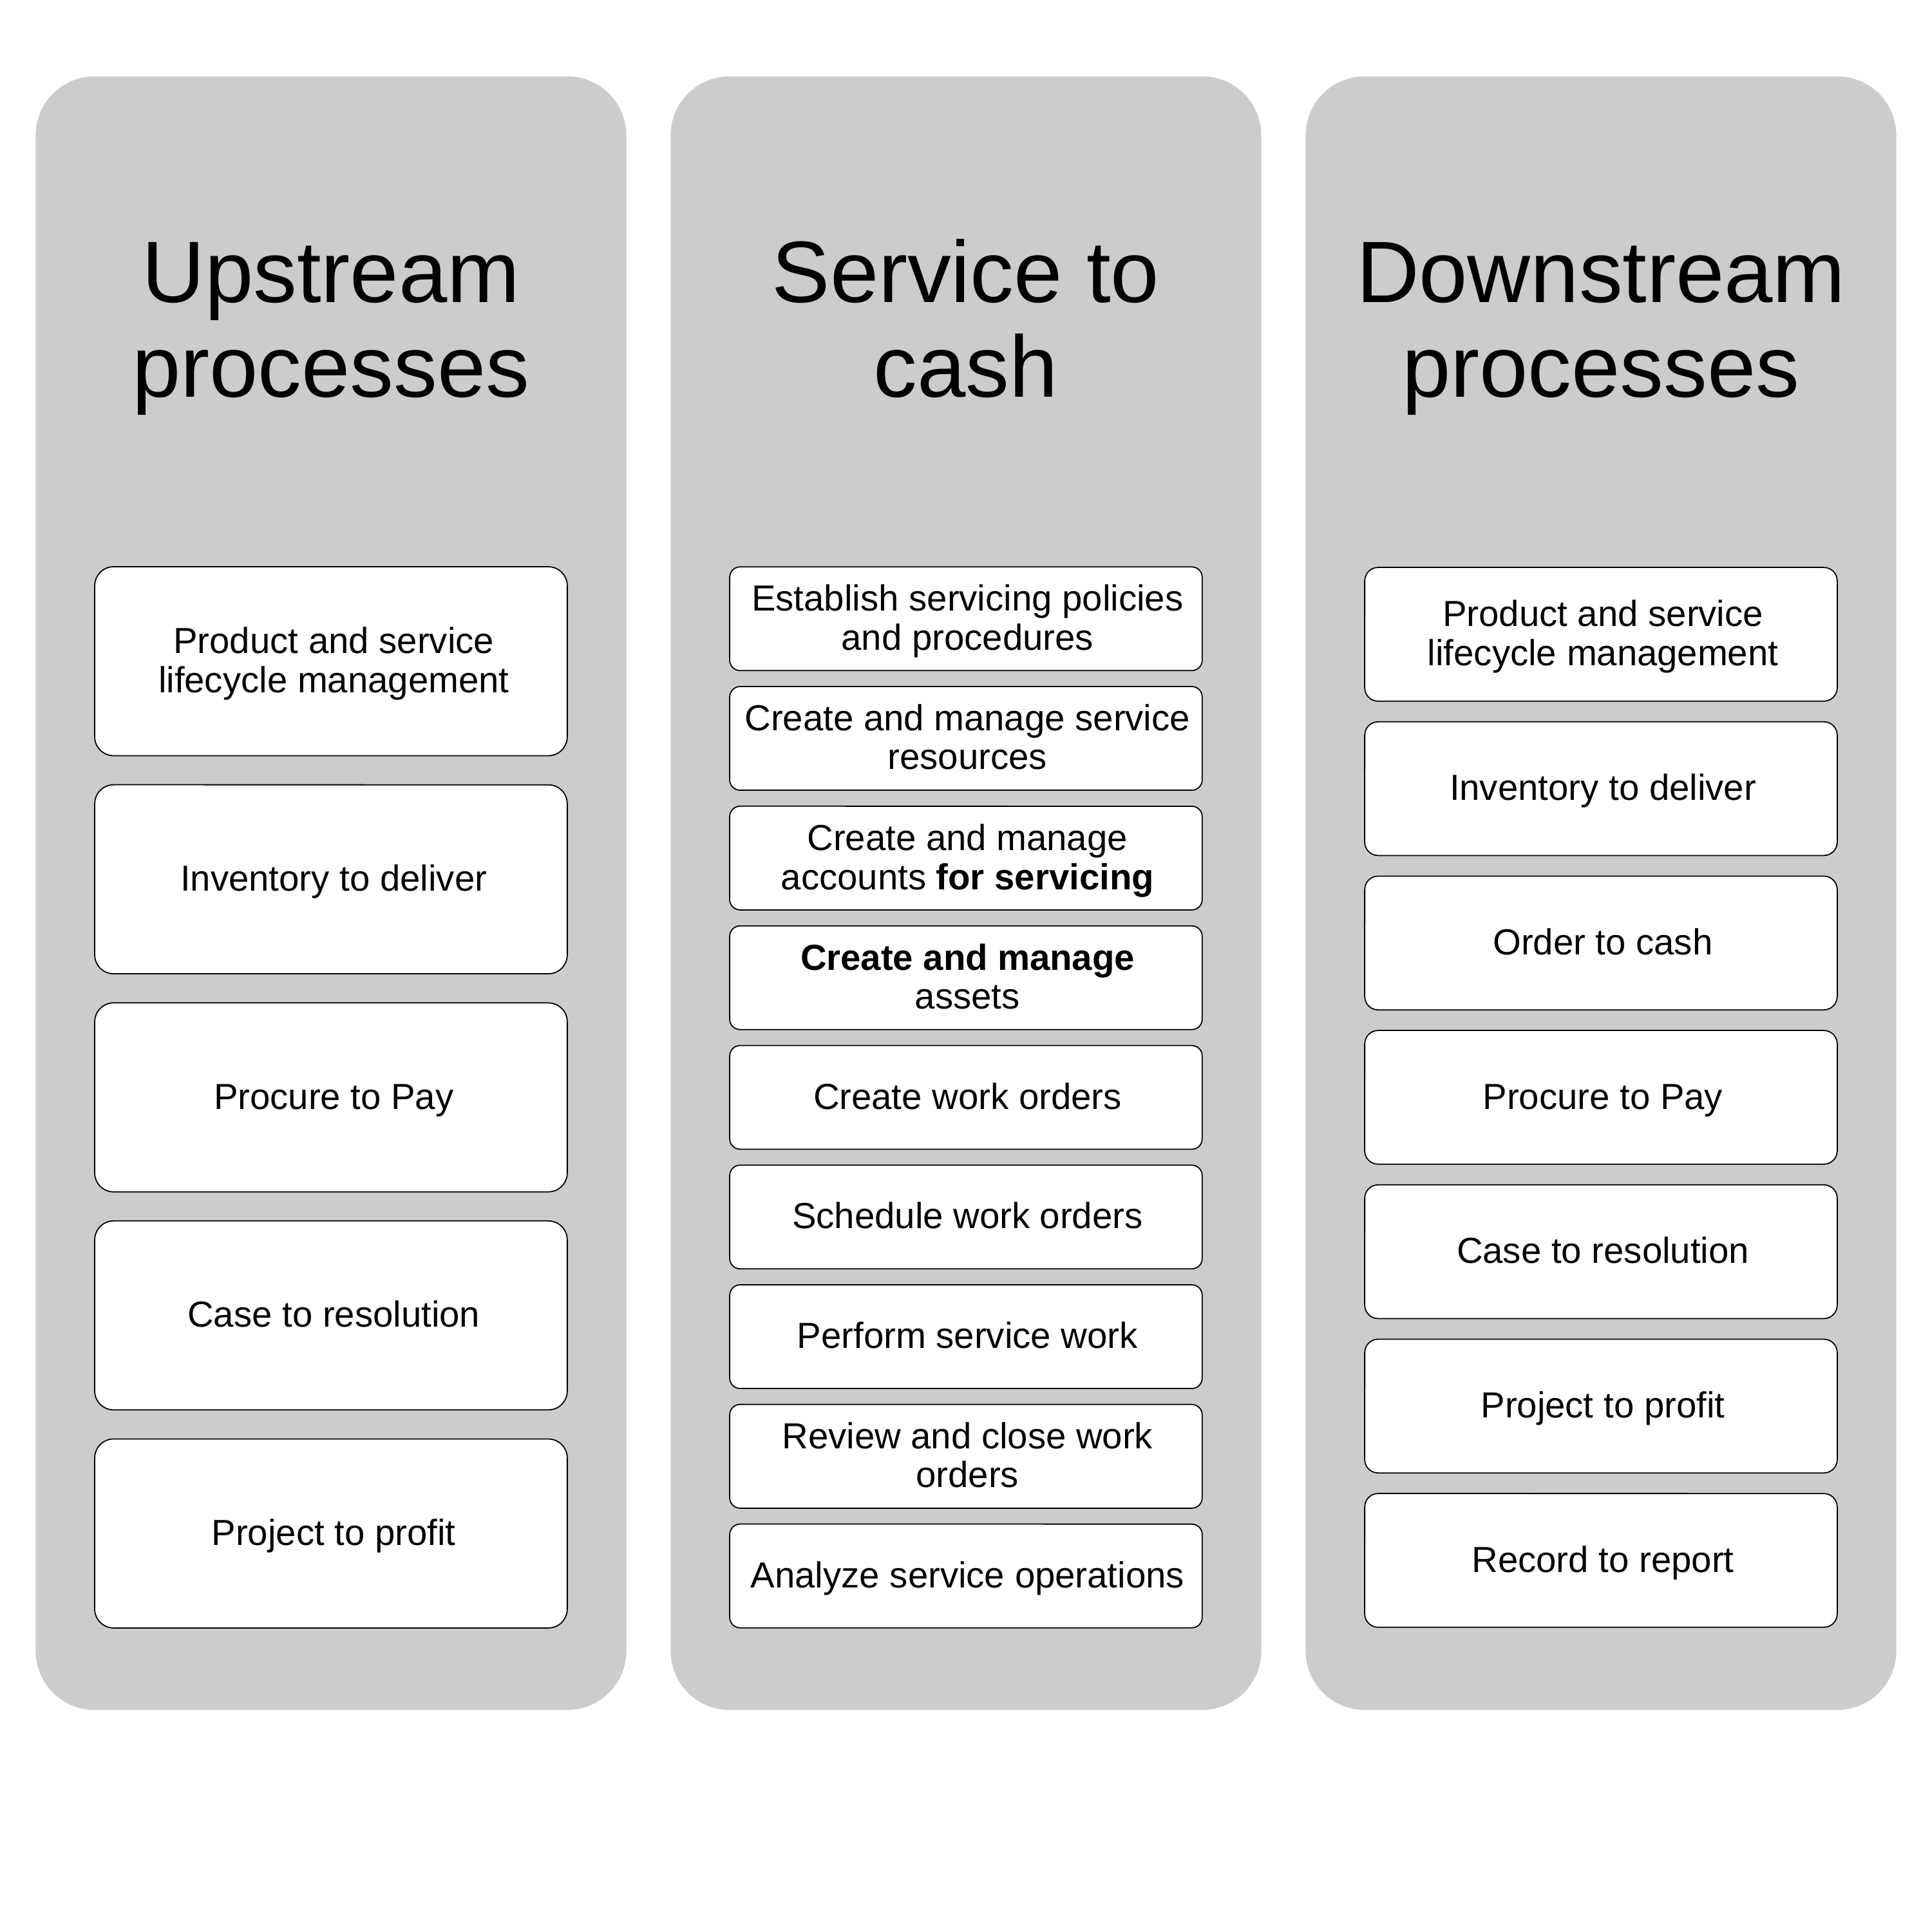

Upstream processes
Product and service lifecycle management
Inventory to deliver
Procure to Pay
Case to resolution
Project to profit
Service to cash
Establish servicing policies and procedures
Create and manage service resources
Create and manage accounts for servicing
Create and manage assets
Create work orders
Schedule work orders
Perform service work
Review and close work orders
Analyze service operations
Downstream processes
Product and service lifecycle management
Inventory to deliver
Order to cash
Procure to Pay
Case to resolution
Project to profit
Record to report